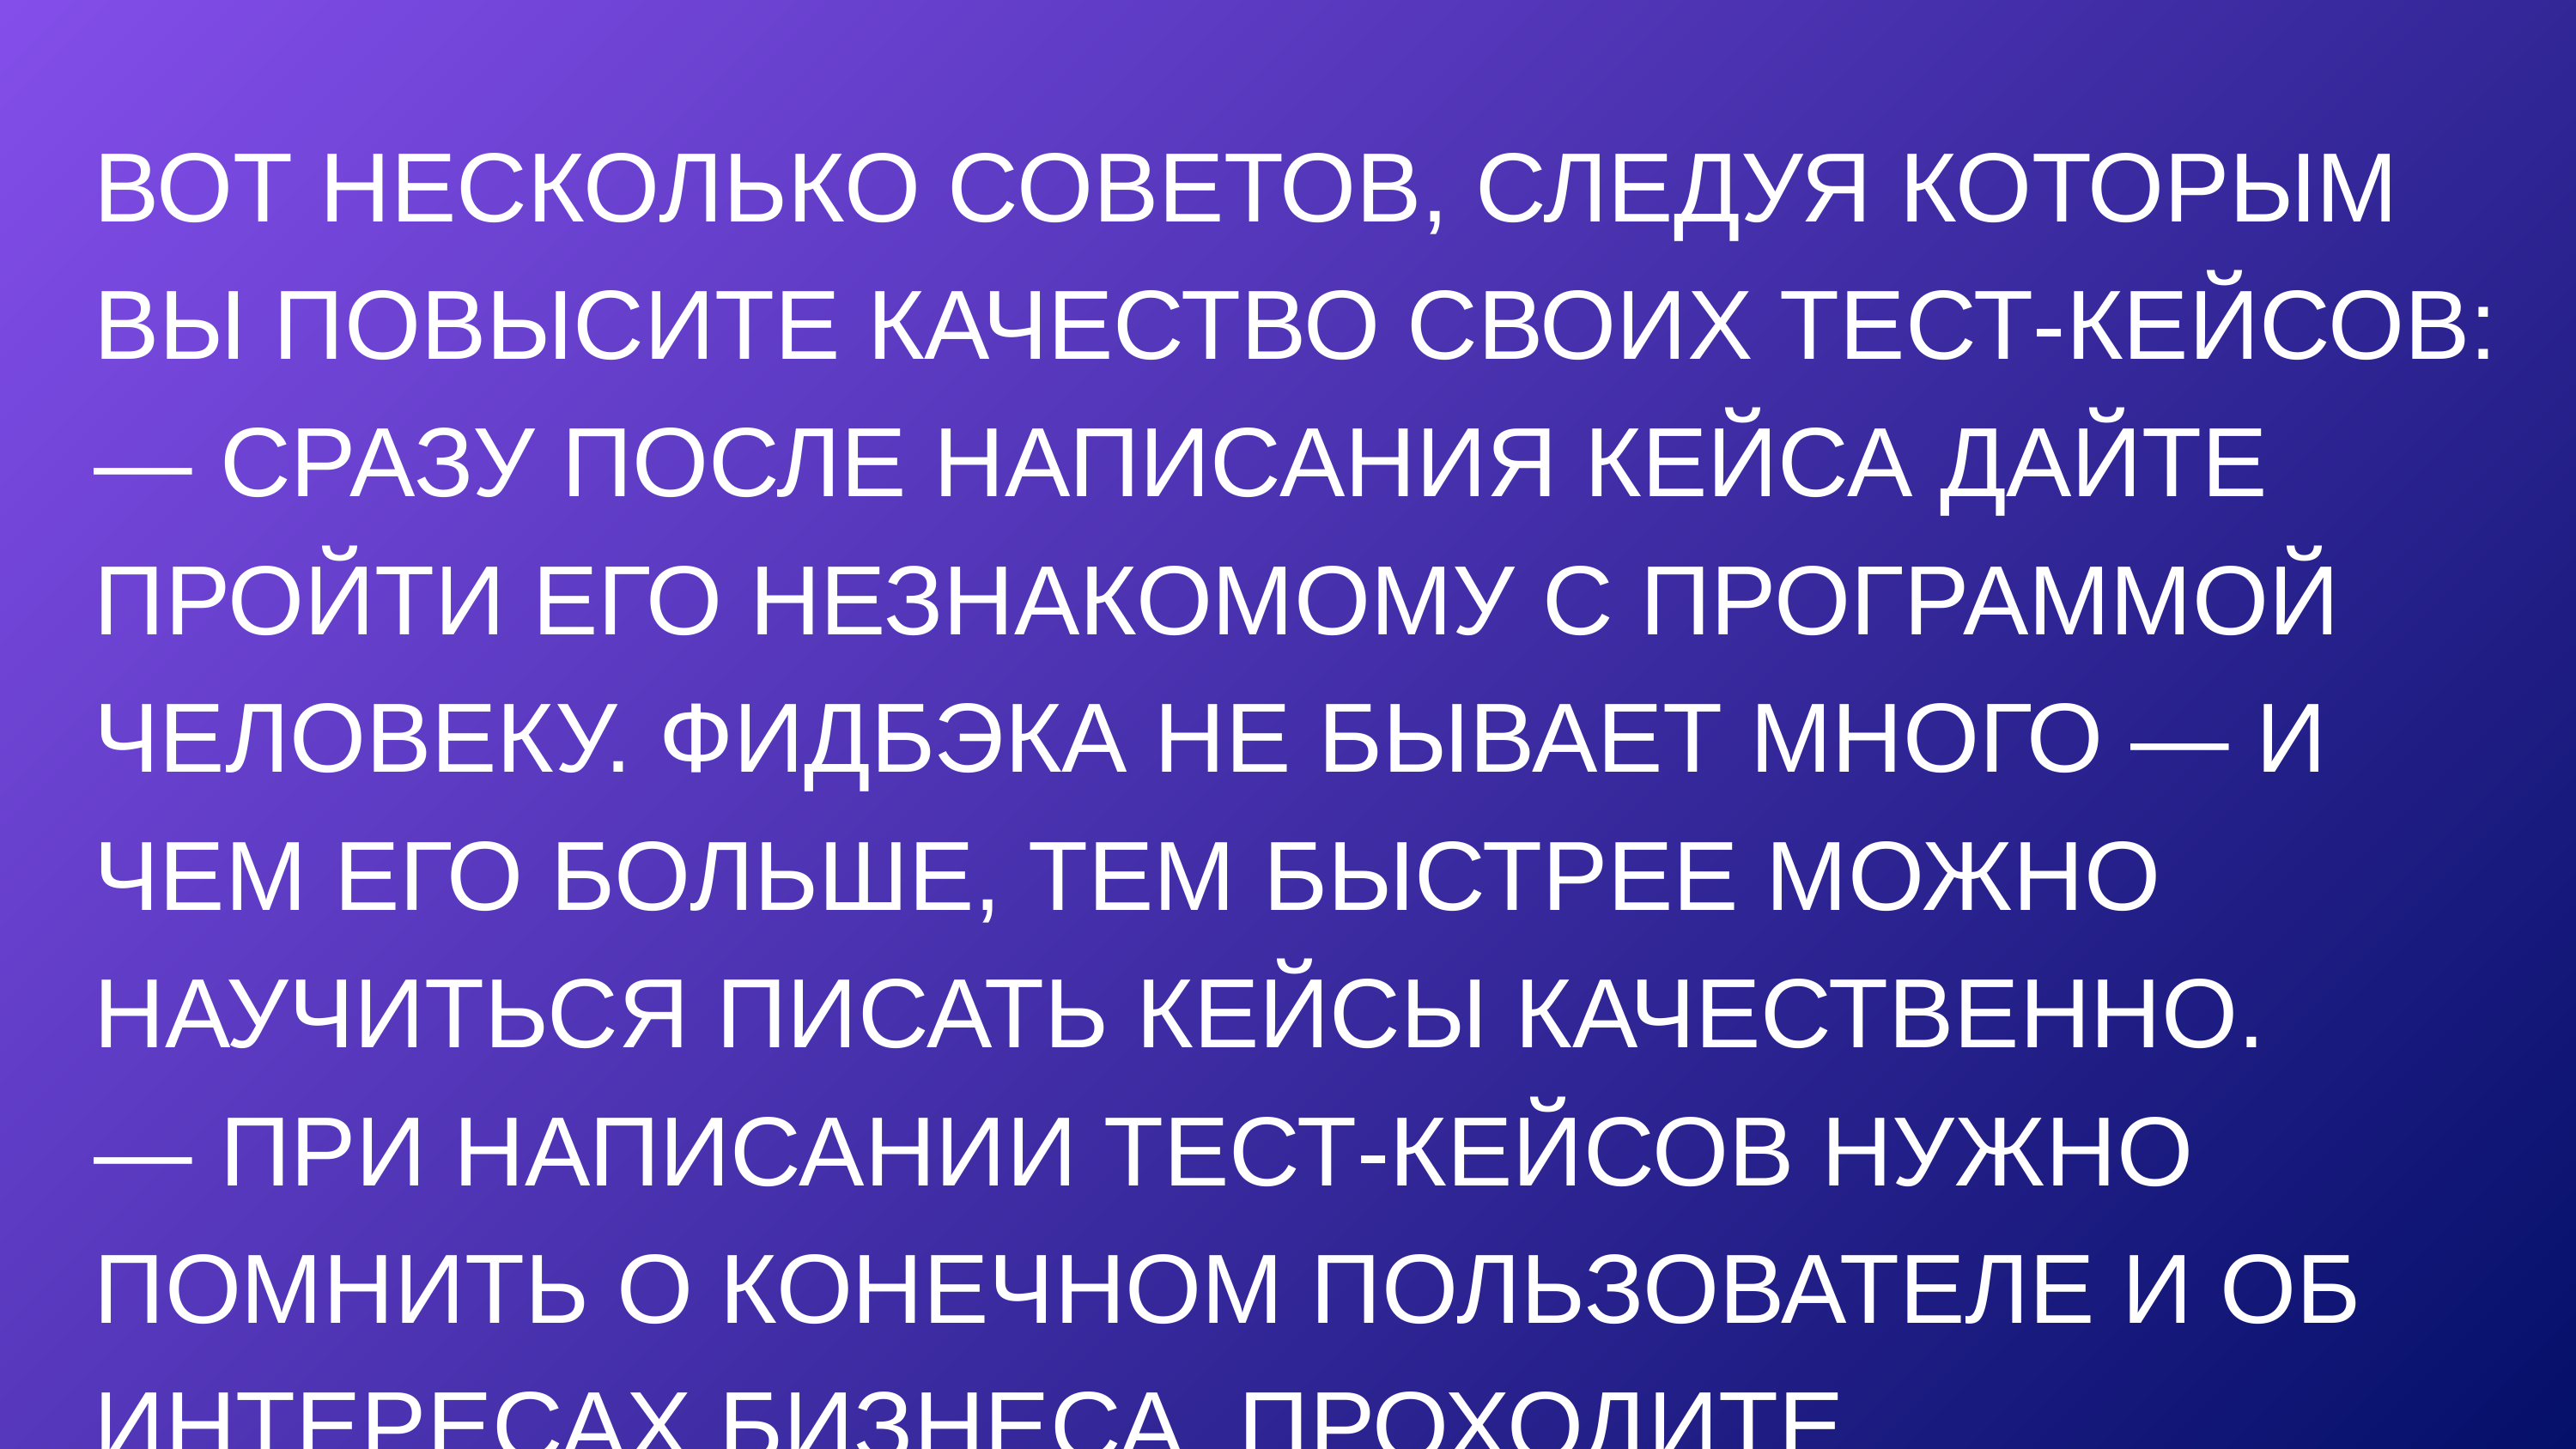

ВОТ НЕСКОЛЬКО СОВЕТОВ, СЛЕДУЯ КОТОРЫМ ВЫ ПОВЫСИТЕ КАЧЕСТВО СВОИХ ТЕСТ-КЕЙСОВ:
— СРАЗУ ПОСЛЕ НАПИСАНИЯ КЕЙСА ДАЙТЕ ПРОЙТИ ЕГО НЕЗНАКОМОМУ С ПРОГРАММОЙ ЧЕЛОВЕКУ. ФИДБЭКА НЕ БЫВАЕТ МНОГО — И ЧЕМ ЕГО БОЛЬШЕ, ТЕМ БЫСТРЕЕ МОЖНО НАУЧИТЬСЯ ПИСАТЬ КЕЙСЫ КАЧЕСТВЕННО.
— ПРИ НАПИСАНИИ ТЕСТ-КЕЙСОВ НУЖНО ПОМНИТЬ О КОНЕЧНОМ ПОЛЬЗОВАТЕЛЕ И ОБ ИНТЕРЕСАХ БИЗНЕСА. ПРОХОДИТЕ СОБСТВЕННЫЕ ТЕСТ-КЕЙСЫ С ТОЧКИ ЗРЕНИЯ ИХ ПРАКТИЧЕСКОЙ ПОЛЬЗЫ ДЛЯ ПОЛЬЗОВАТЕЛЯ.
— ВНЕДРЯЙТЕ МЕТОДЫ ТЕСТ-ДИЗАЙНА. НАПРИМЕР, ПРОВОДИТЕ АНАЛИЗ ГРАНИЧНЫХ ЗНАЧЕНИЙ.
ДАНИИЛ СКЛЯРОВ, ИНЖЕНЕР ПО ТЕСТИРОВАНИЮ В ЯНДЕКСЕ